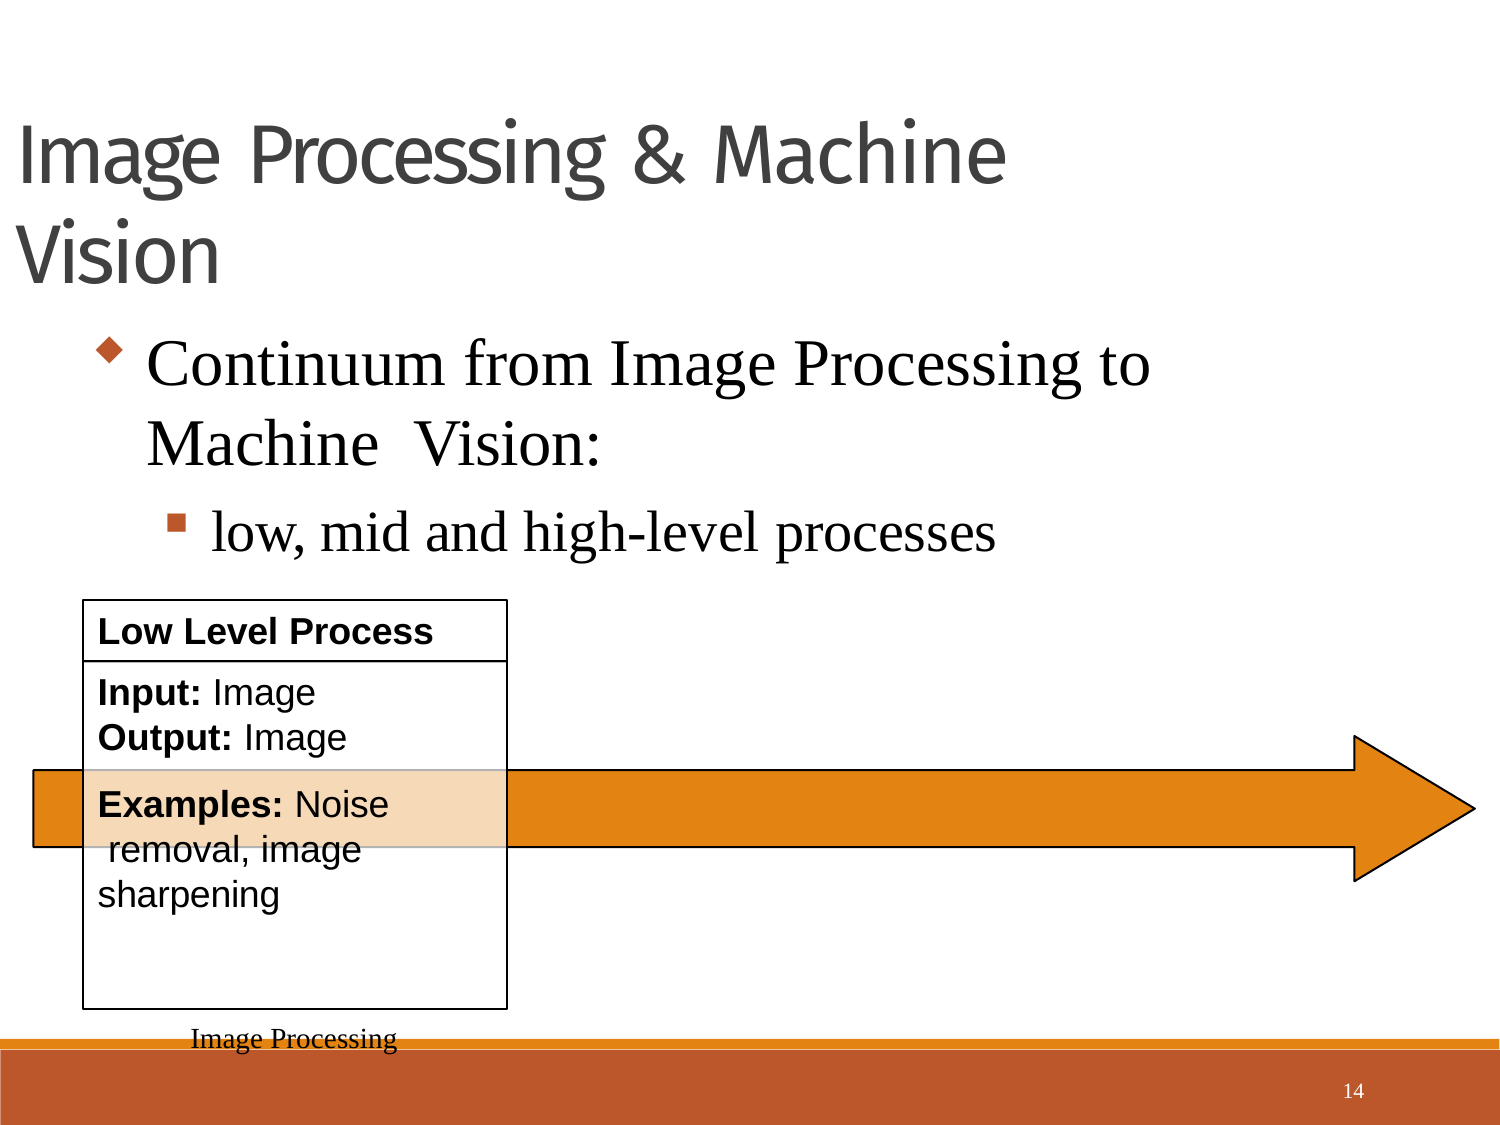

# Image Processing & Machine Vision
Continuum from Image Processing to Machine  Vision:
low, mid and high-level processes
Low Level Process
Input: Image
Output: Image
Examples: Noise  removal, image  sharpening

Image Processing

14